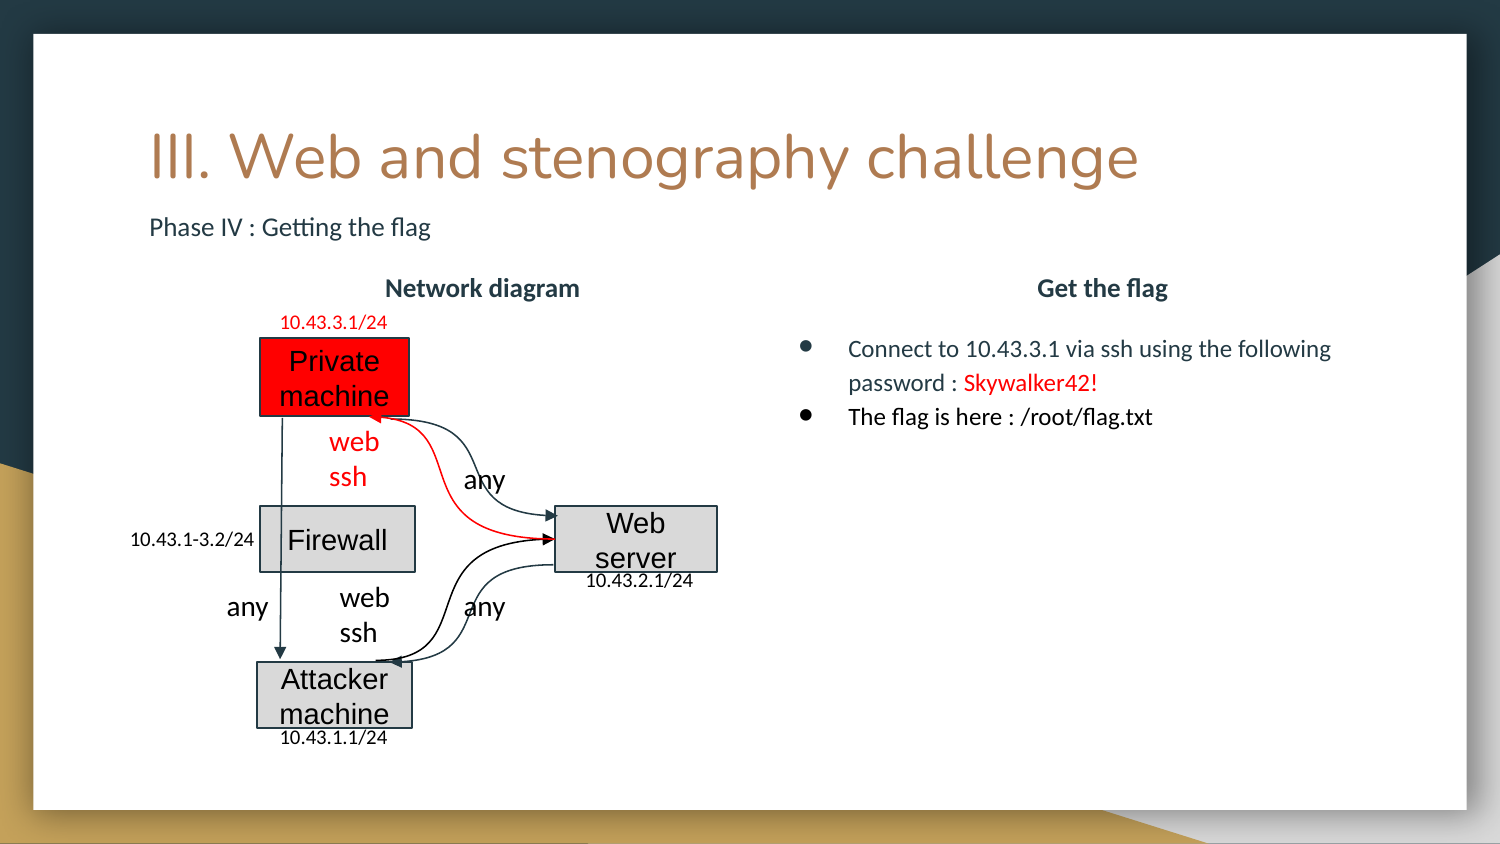

# III. Web and stenography challenge
Phase IV : Getting the flag
Network diagram

Get the flag
Connect to 10.43.3.1 via ssh using the following password : Skywalker42!
The flag is here : /root/flag.txt
10.43.3.1/24
Private machine
web
ssh
any
Firewall
Web server
10.43.1-3.2/24
10.43.2.1/24
web
ssh
any
any
Attacker machine
10.43.1.1/24